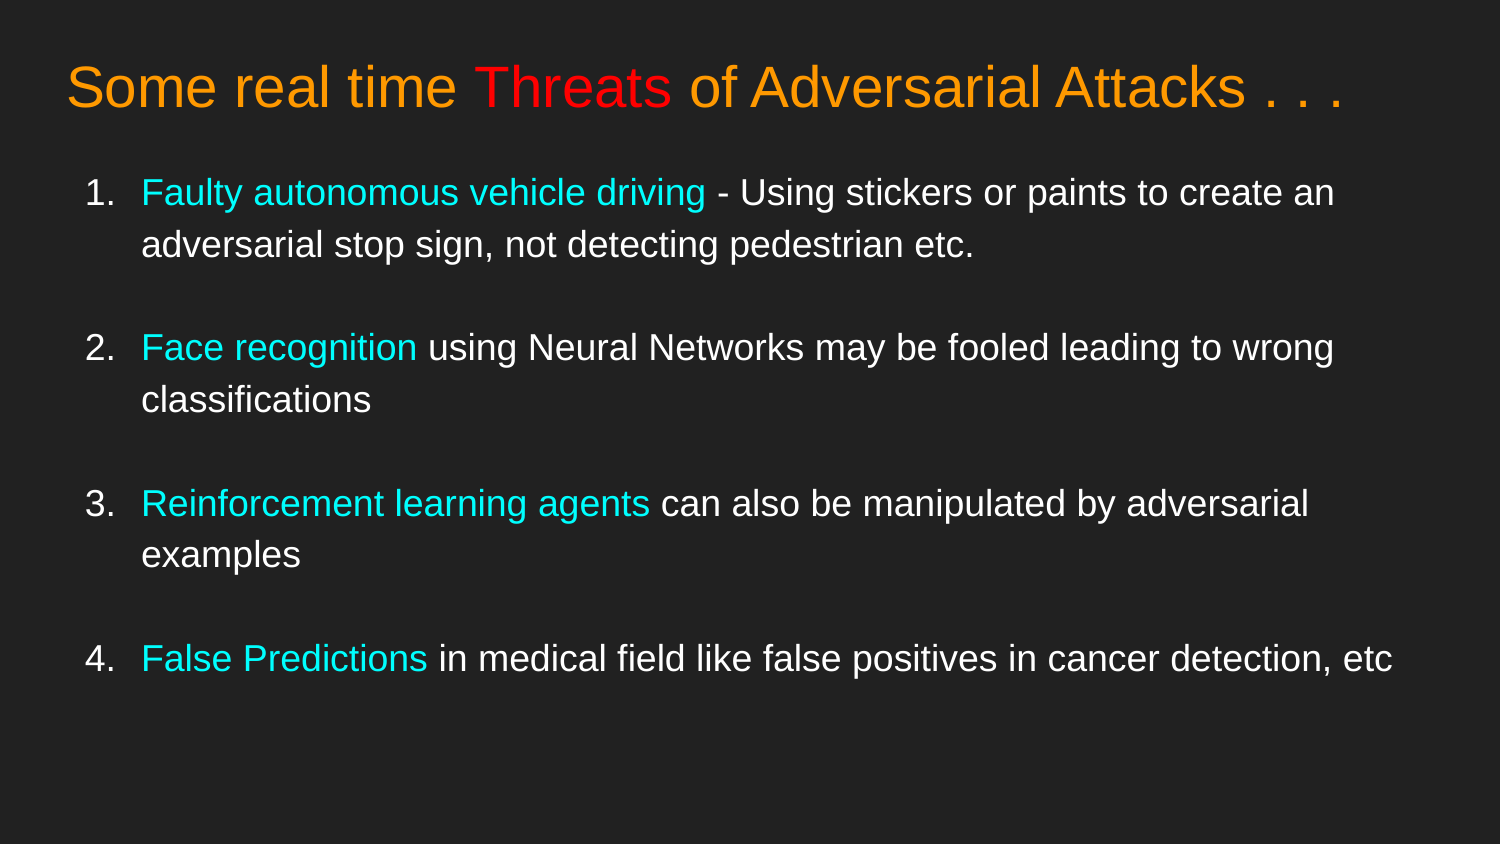

# Some real time Threats of Adversarial Attacks . . .
Faulty autonomous vehicle driving - Using stickers or paints to create an adversarial stop sign, not detecting pedestrian etc.

Face recognition using Neural Networks may be fooled leading to wrong classifications

Reinforcement learning agents can also be manipulated by adversarial examples

False Predictions in medical field like false positives in cancer detection, etc